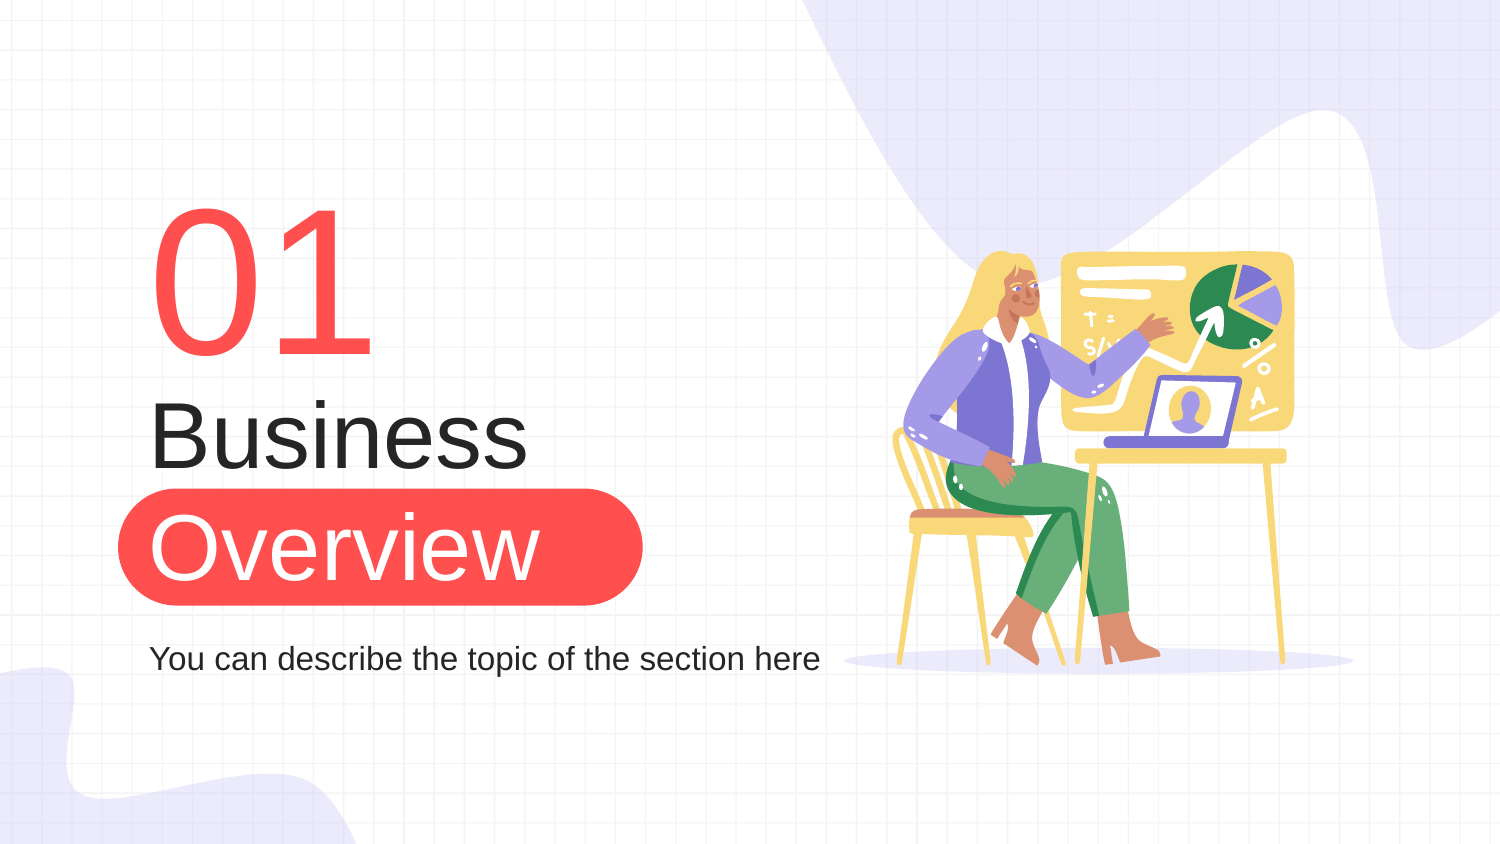

01

# Business Overview

You can describe the topic of the section here